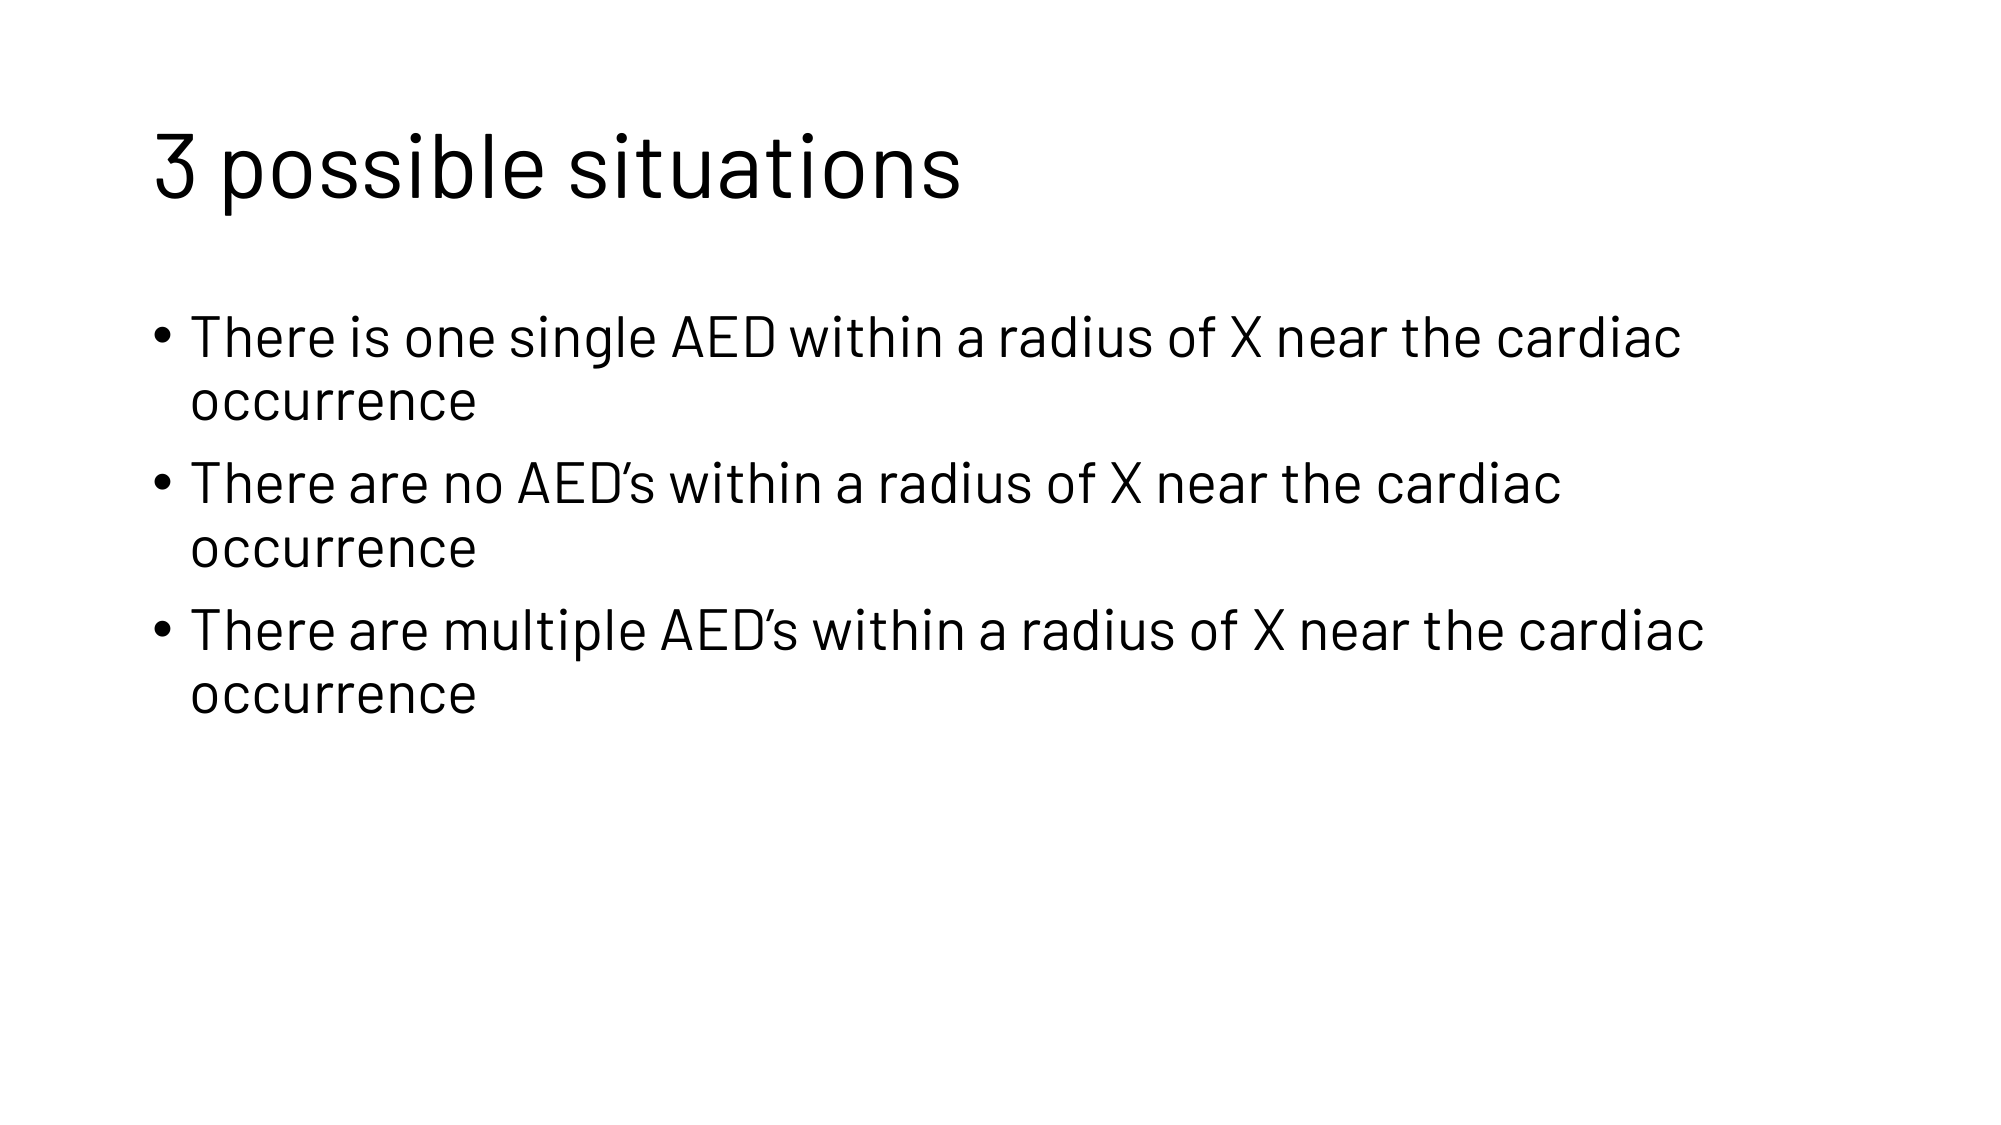

# 3 possible situations
There is one single AED within a radius of X near the cardiac occurrence
There are no AED’s within a radius of X near the cardiac occurrence
There are multiple AED’s within a radius of X near the cardiac occurrence